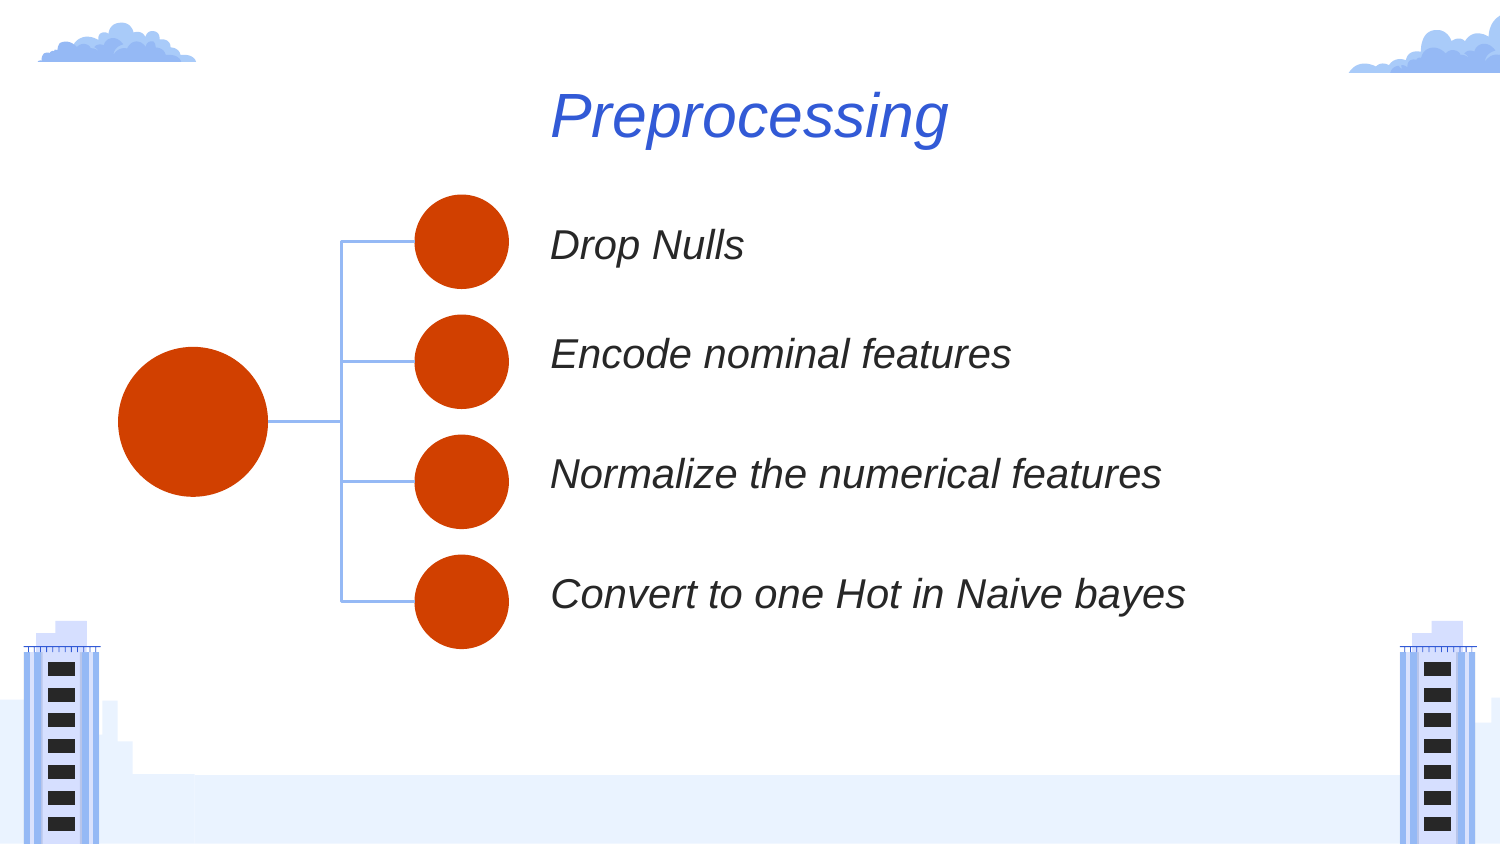

# Preprocessing

Drop Nulls

Encode nominal features

Normalize the numerical features

Convert to one Hot in Naive bayes